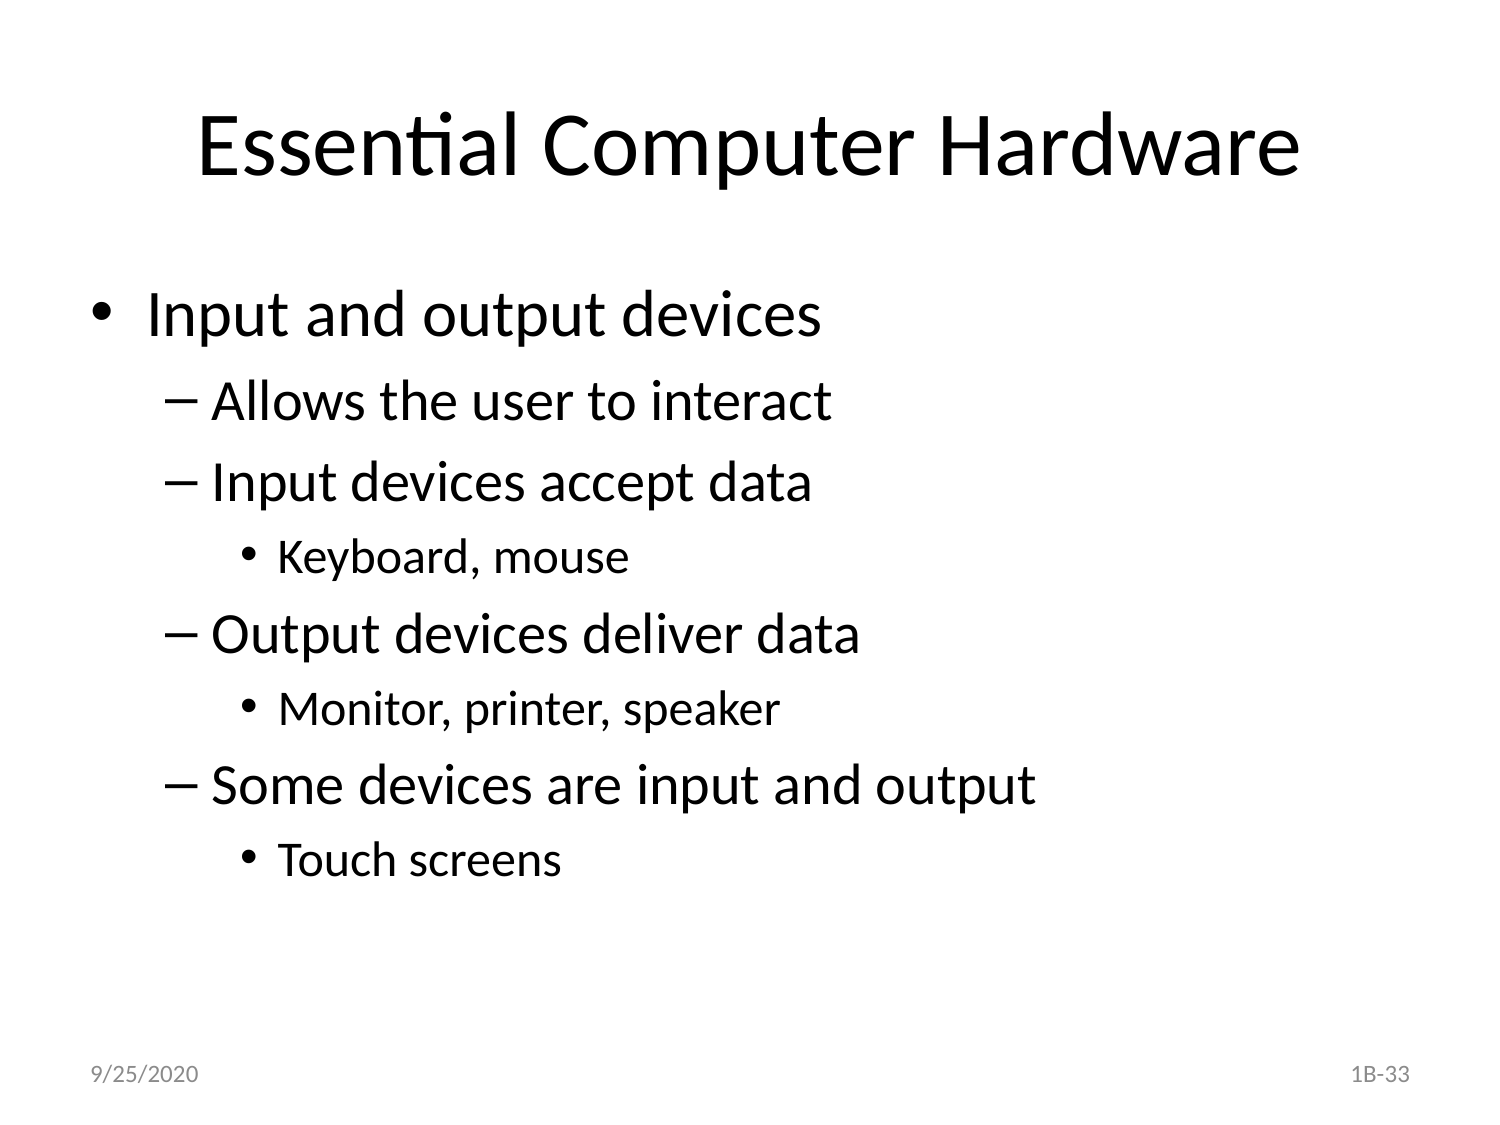

# Essential Computer Hardware
Input and output devices
Allows the user to interact
Input devices accept data
Keyboard, mouse
Output devices deliver data
Monitor, printer, speaker
Some devices are input and output
Touch screens

1B-33
9/25/2020